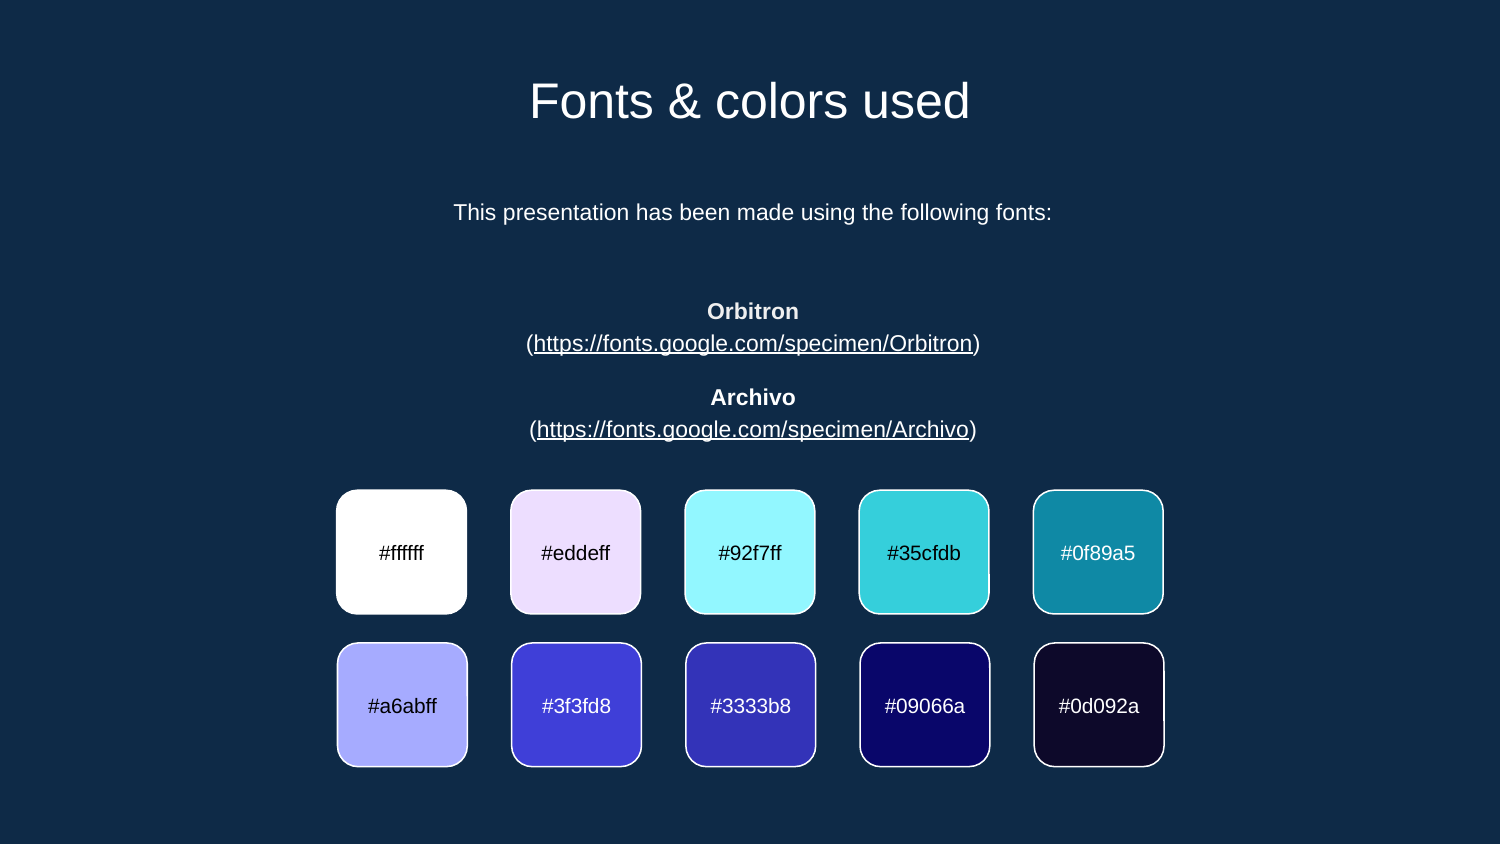

# Fonts & colors used
This presentation has been made using the following fonts:

Orbitron
(https://fonts.google.com/specimen/Orbitron)

Archivo
(https://fonts.google.com/specimen/Archivo)

#ffffff
#eddeff
#92f7ff
#35cfdb
#0f89a5

#a6abff
#3f3fd8
#3333b8
#09066a
#0d092a